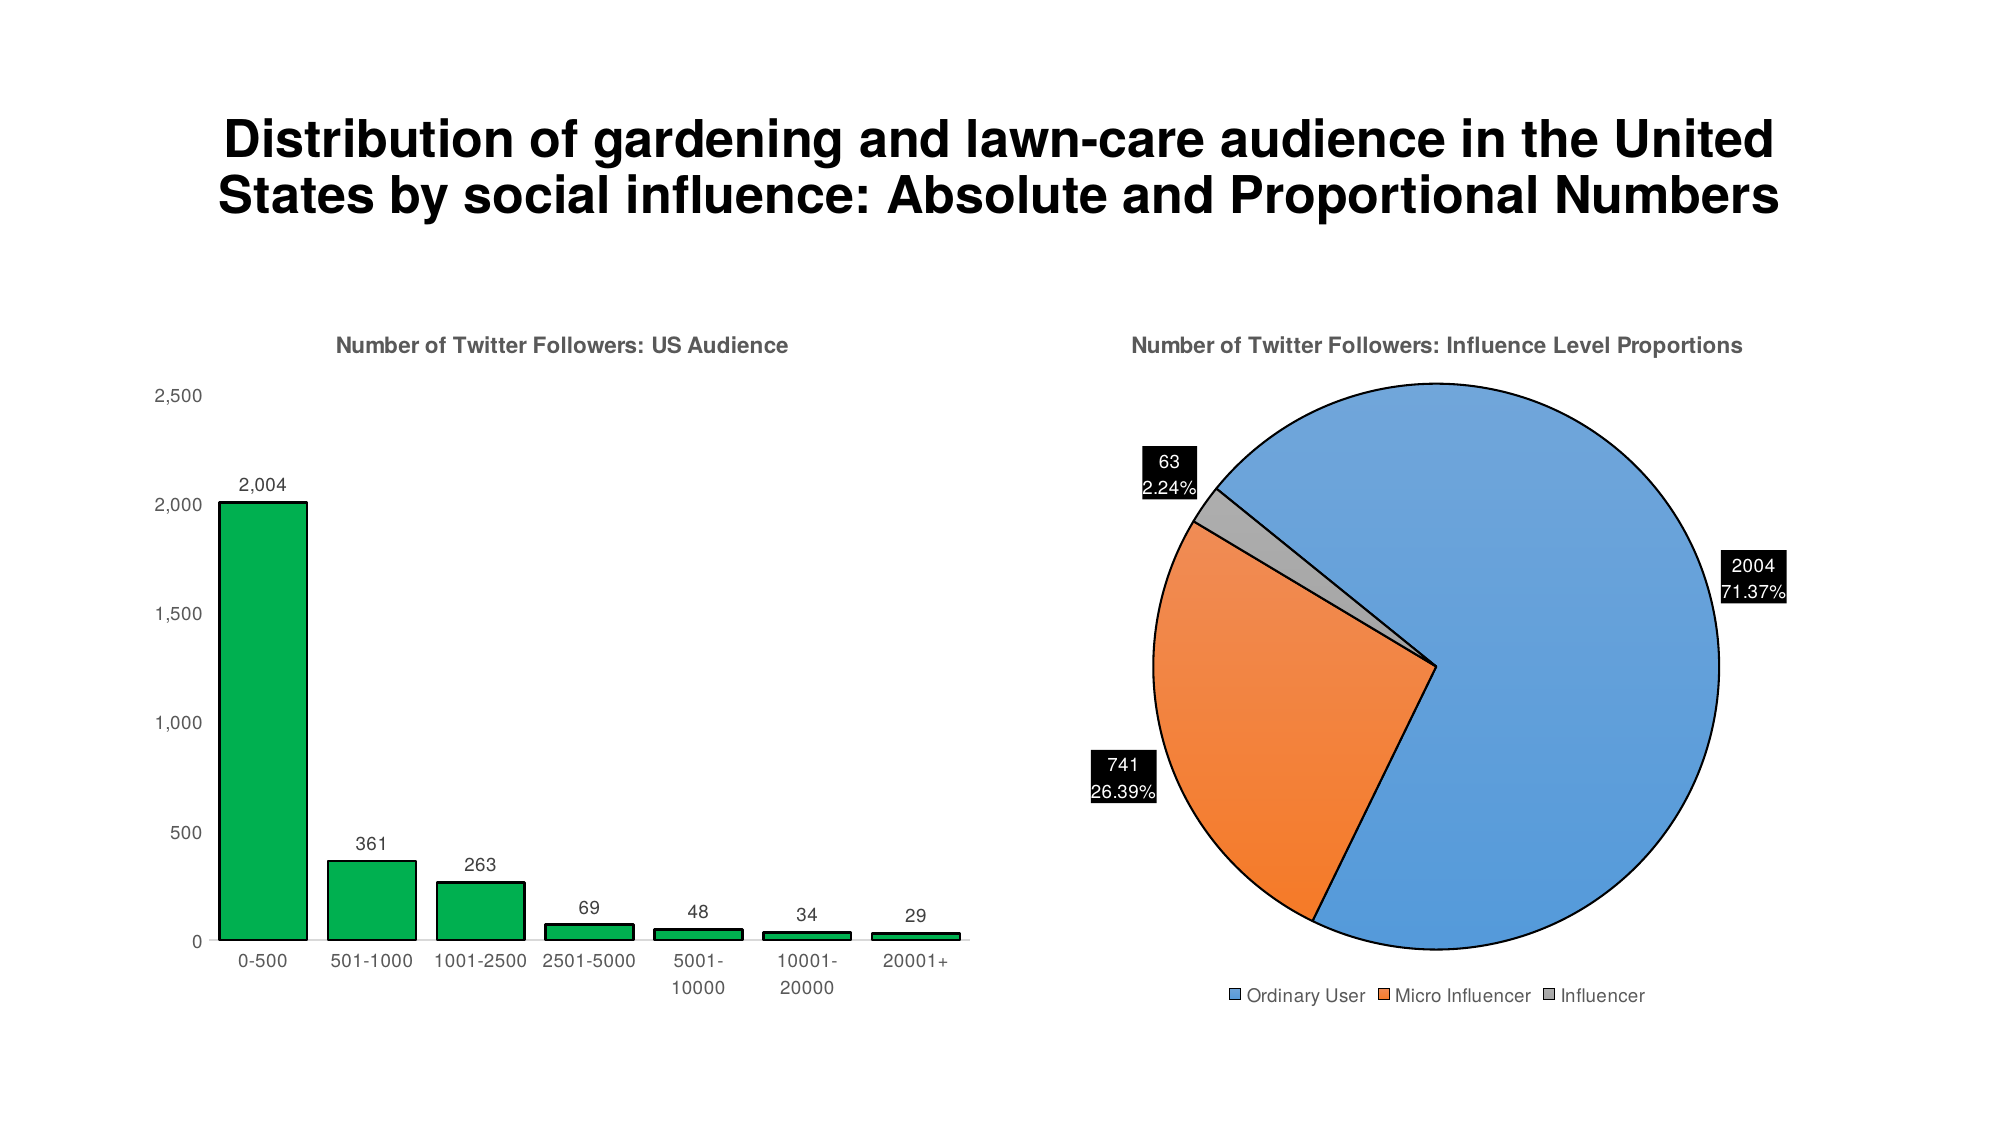

# Distribution of gardening and lawn-care audience in the United States by social influence: Absolute and Proportional Numbers

### Chart: Number of Twitter Followers: US Audience

| Category | Freq |
|---|---|
| 0-500 | 2004.0 |
| 501-1000 | 361.0 |
| 1001-2500 | 263.0 |
| 2501-5000 | 69.0 |
| 5001-10000 | 48.0 |
| 10001-20000 | 34.0 |
| 20001+ | 29.0 |

### Chart: Number of Twitter Followers: Influence Level Proportions

| Category | Count |
|---|---|
| Ordinary User | 2004.0 |
| Micro Influencer | 741.0 |
| Influencer | 63.0 |